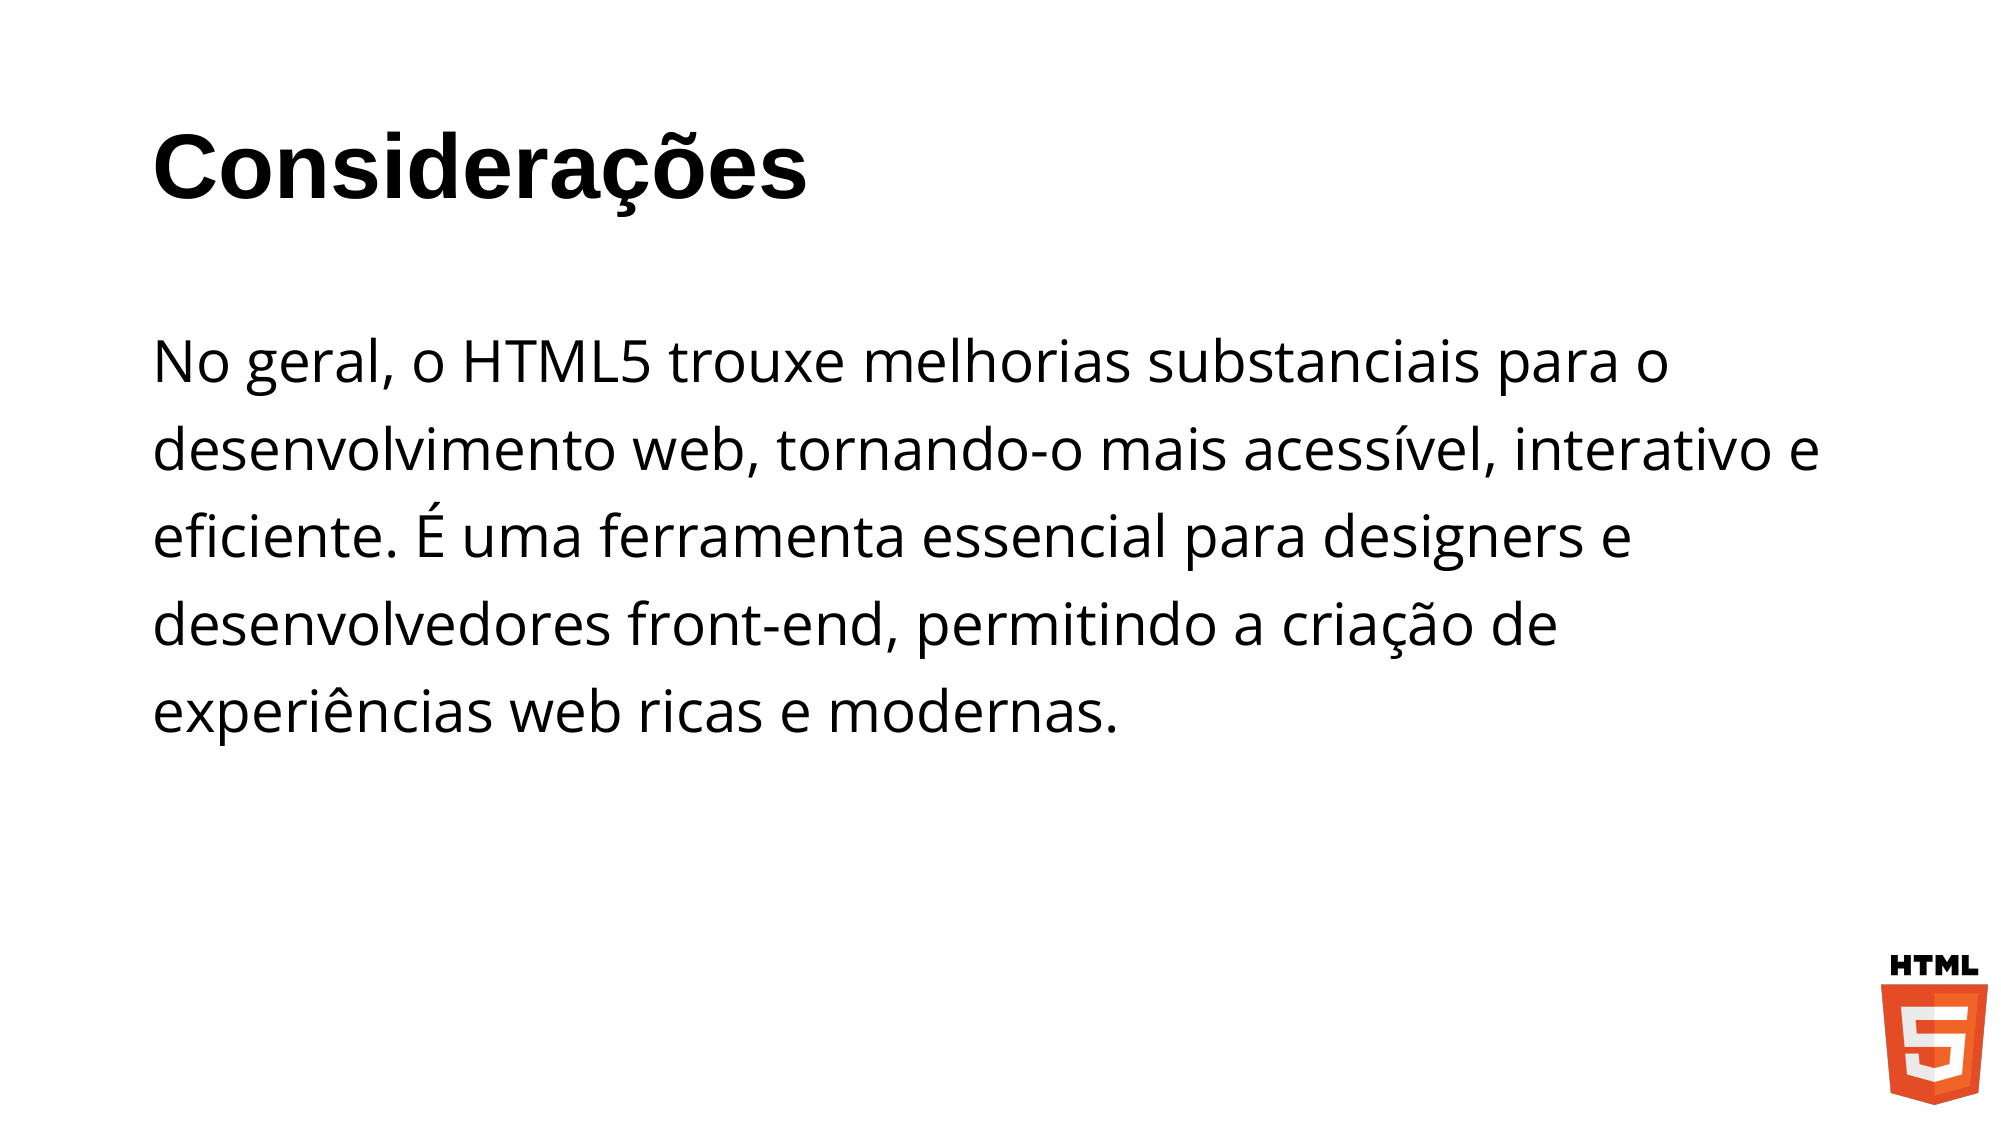

# Considerações
No geral, o HTML5 trouxe melhorias substanciais para o desenvolvimento web, tornando-o mais acessível, interativo e eficiente. É uma ferramenta essencial para designers e desenvolvedores front-end, permitindo a criação de experiências web ricas e modernas.